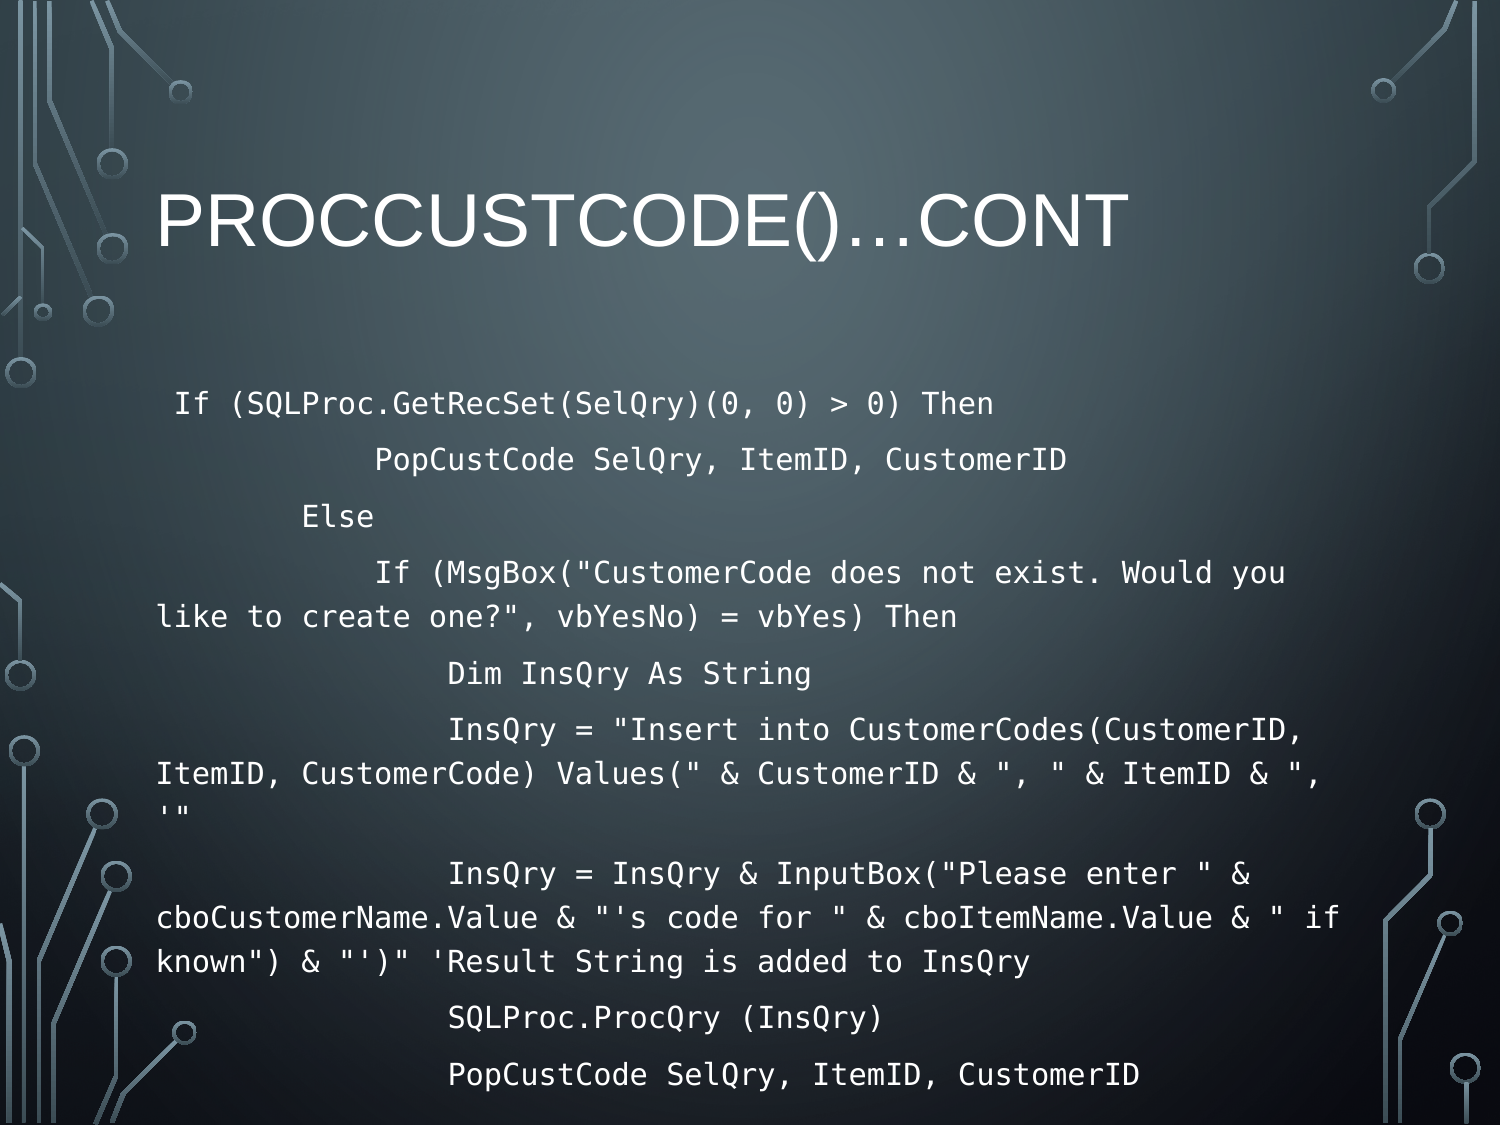

# Proccustcode()…Cont
 If (SQLProc.GetRecSet(SelQry)(0, 0) > 0) Then
            PopCustCode SelQry, ItemID, CustomerID
        Else
            If (MsgBox("CustomerCode does not exist. Would you like to create one?", vbYesNo) = vbYes) Then
                Dim InsQry As String
                InsQry = "Insert into CustomerCodes(CustomerID, ItemID, CustomerCode) Values(" & CustomerID & ", " & ItemID & ", '"
                InsQry = InsQry & InputBox("Please enter " & cboCustomerName.Value & "'s code for " & cboItemName.Value & " if known") & "')" 'Result String is added to InsQry
                SQLProc.ProcQry (InsQry)
                PopCustCode SelQry, ItemID, CustomerID